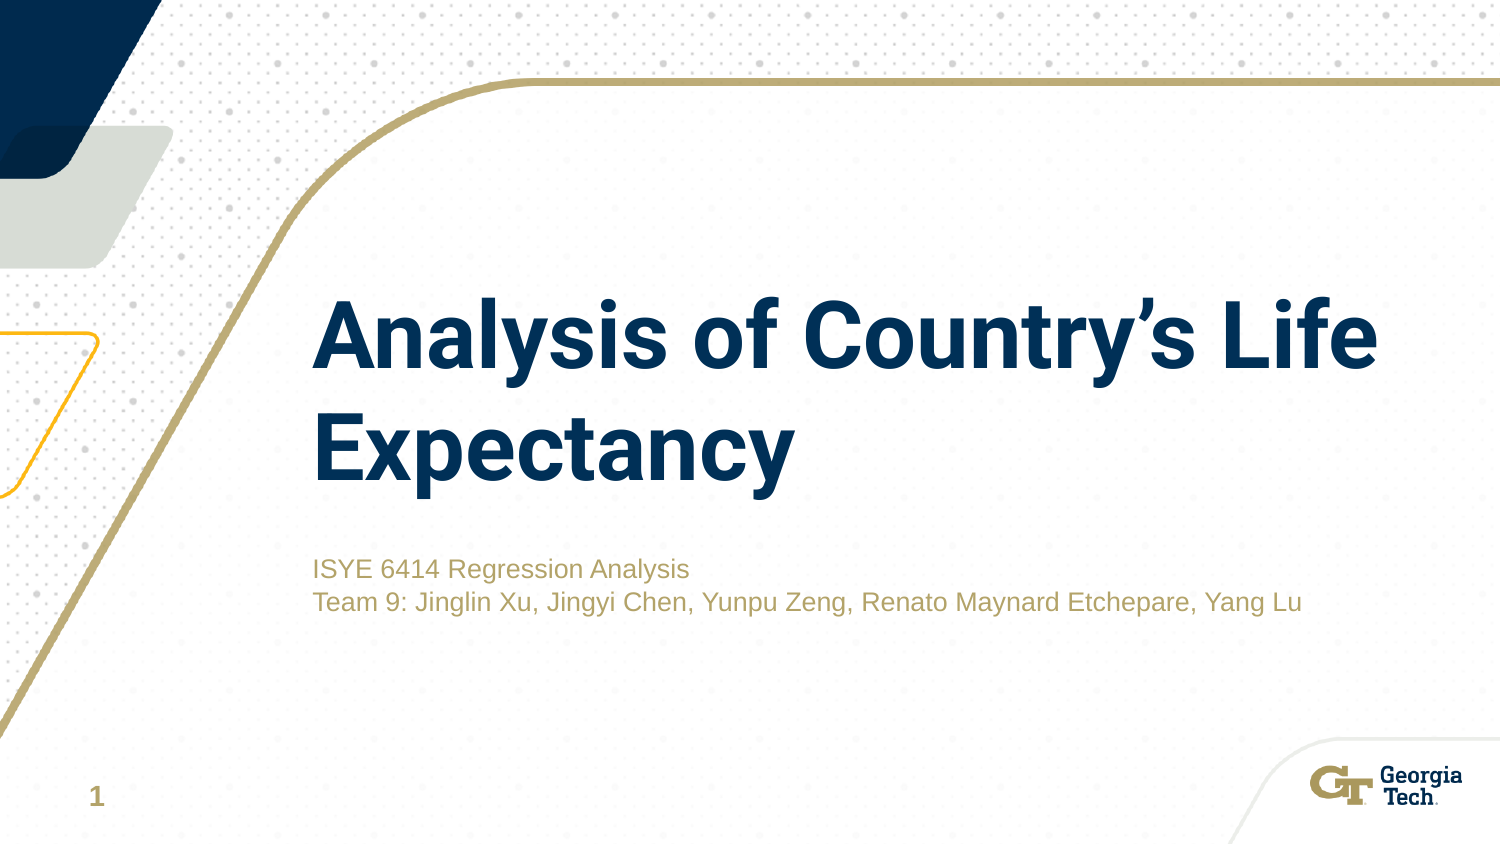

# Analysis of Country’s Life Expectancy
ISYE 6414 Regression Analysis
Team 9: Jinglin Xu, Jingyi Chen, Yunpu Zeng, Renato Maynard Etchepare, Yang Lu
1